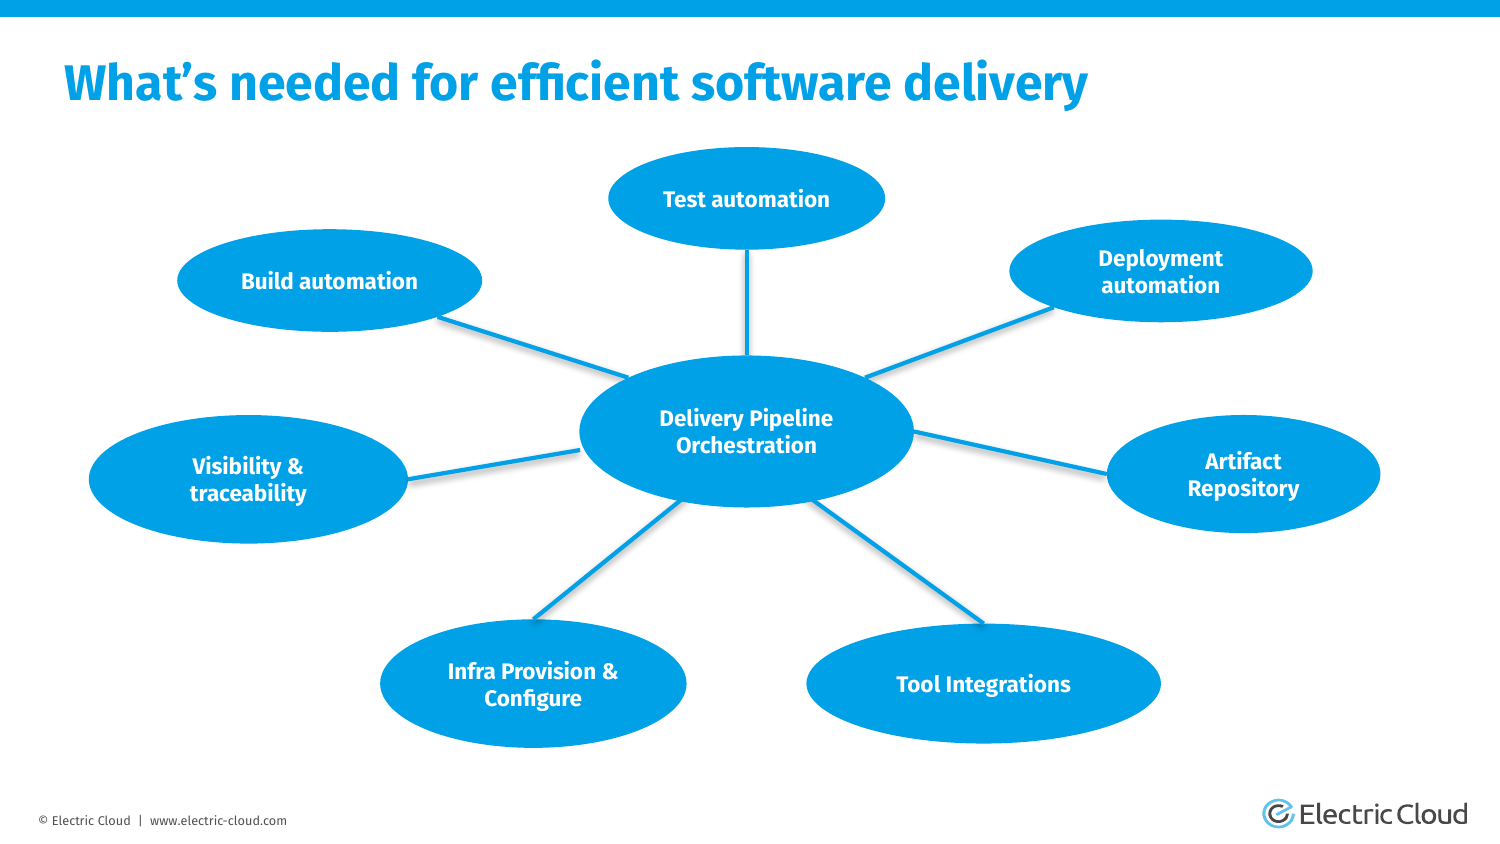

# What’s needed for efficient software delivery
Test automation
Deployment automation
Build automation
Delivery Pipeline Orchestration
Visibility & traceability
Artifact Repository
Infra Provision & Configure
Tool Integrations